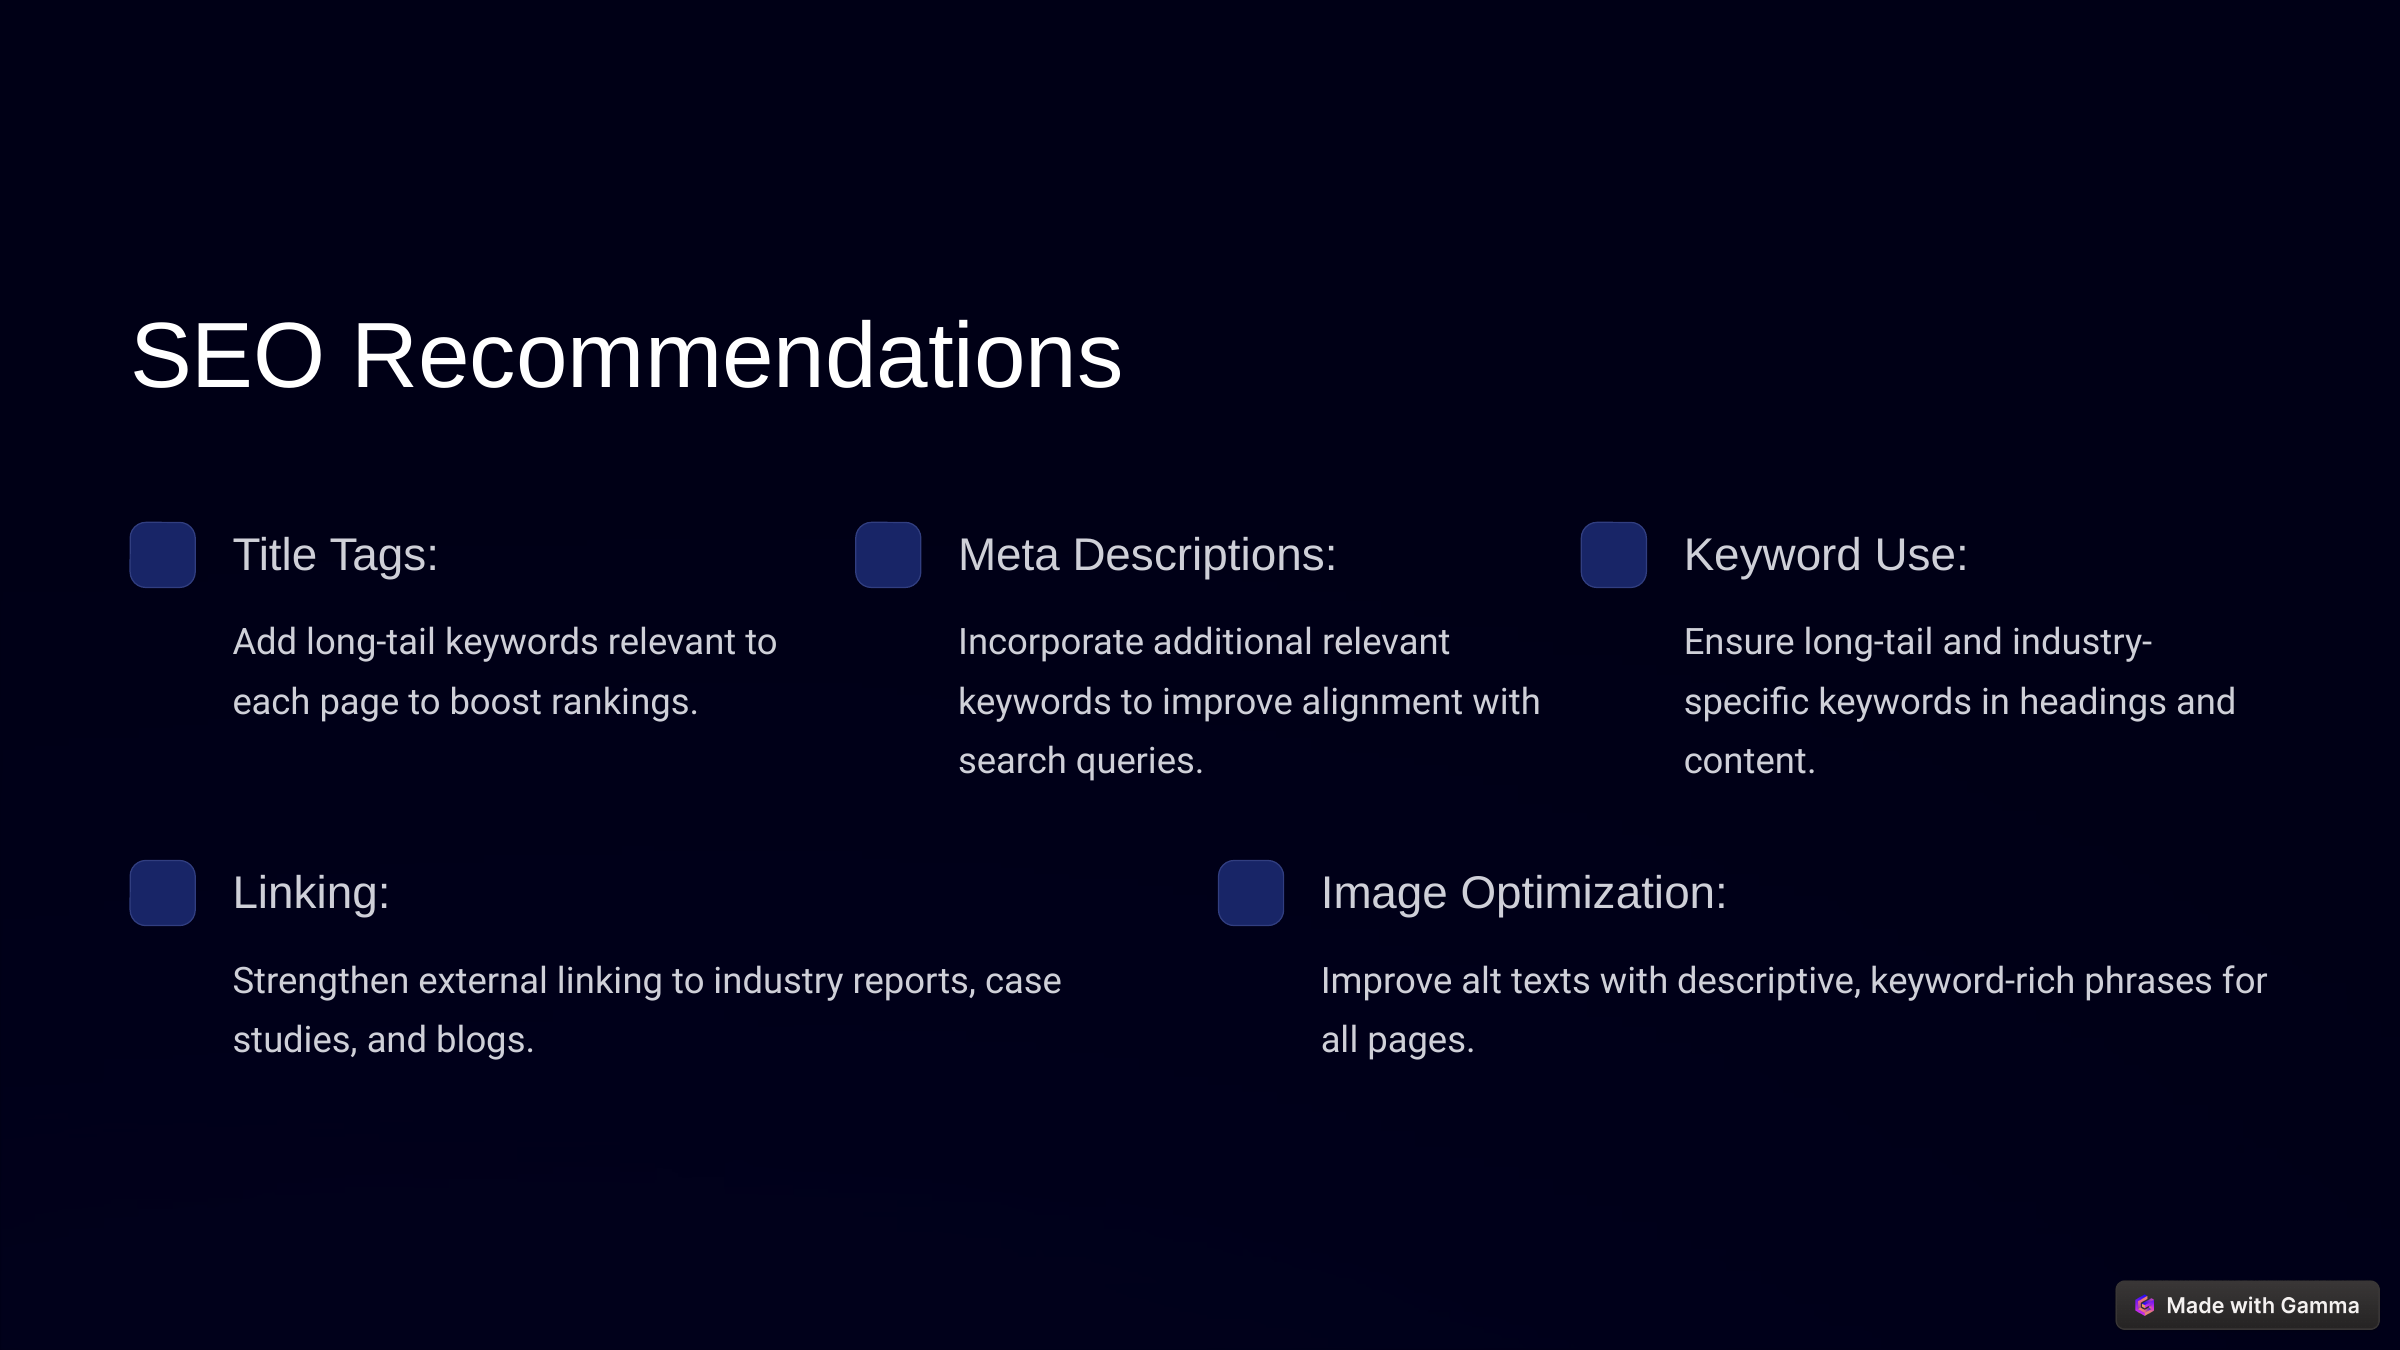

SEO Recommendations

Title Tags:

Meta Descriptions:

Keyword Use:
Add long-tail keywords relevant to each page to boost rankings.
Incorporate additional relevant keywords to improve alignment with search queries.
Ensure long-tail and industry-specific keywords in headings and content.

Linking:

Image Optimization:
Strengthen external linking to industry reports, case studies, and blogs.
Improve alt texts with descriptive, keyword-rich phrases for all pages.